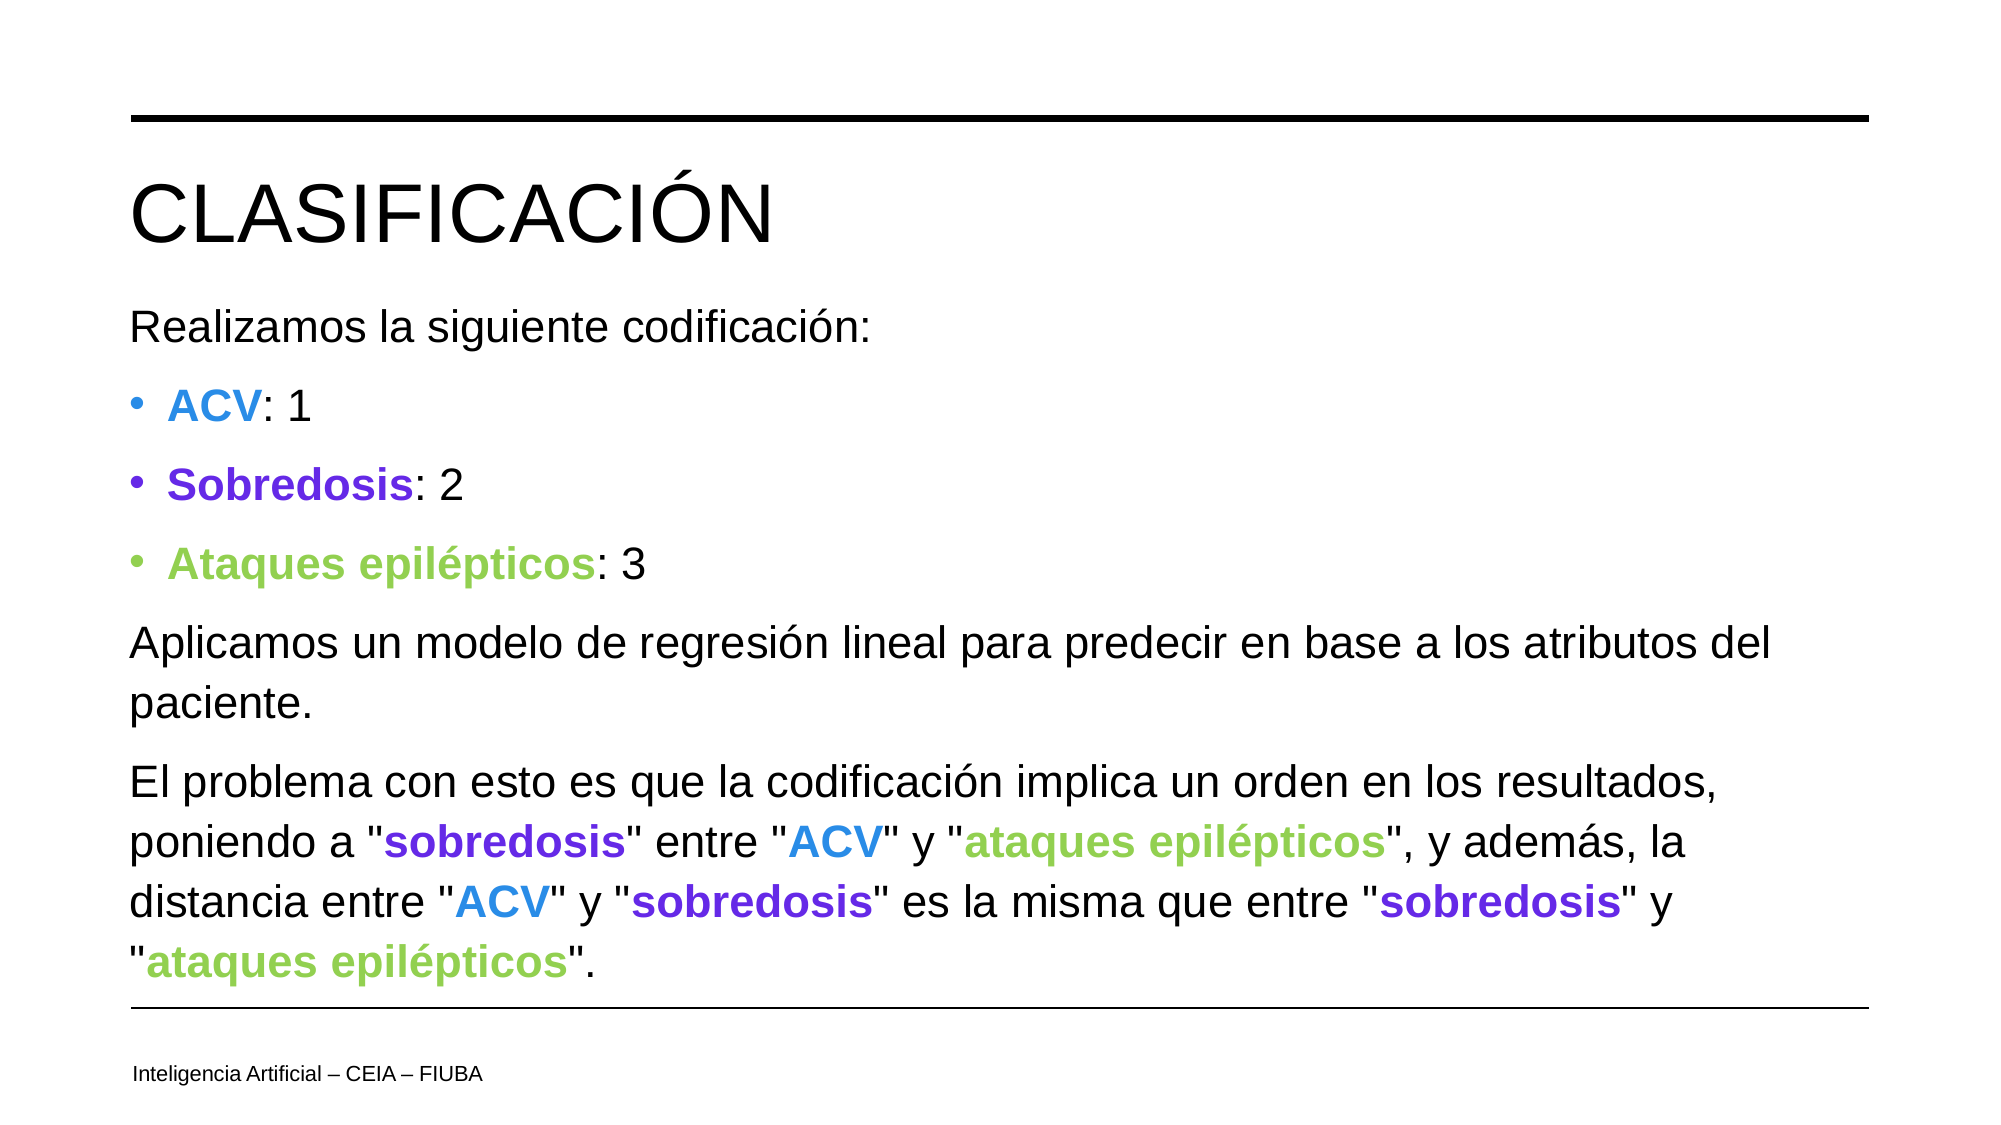

# Clasificación
Realizamos la siguiente codificación:
ACV: 1
Sobredosis: 2
Ataques epilépticos: 3
Aplicamos un modelo de regresión lineal para predecir en base a los atributos del paciente.
El problema con esto es que la codificación implica un orden en los resultados, poniendo a "sobredosis" entre "ACV" y "ataques epilépticos", y además, la distancia entre "ACV" y "sobredosis" es la misma que entre "sobredosis" y "ataques epilépticos".
Inteligencia Artificial – CEIA – FIUBA
Image by vectorjuice